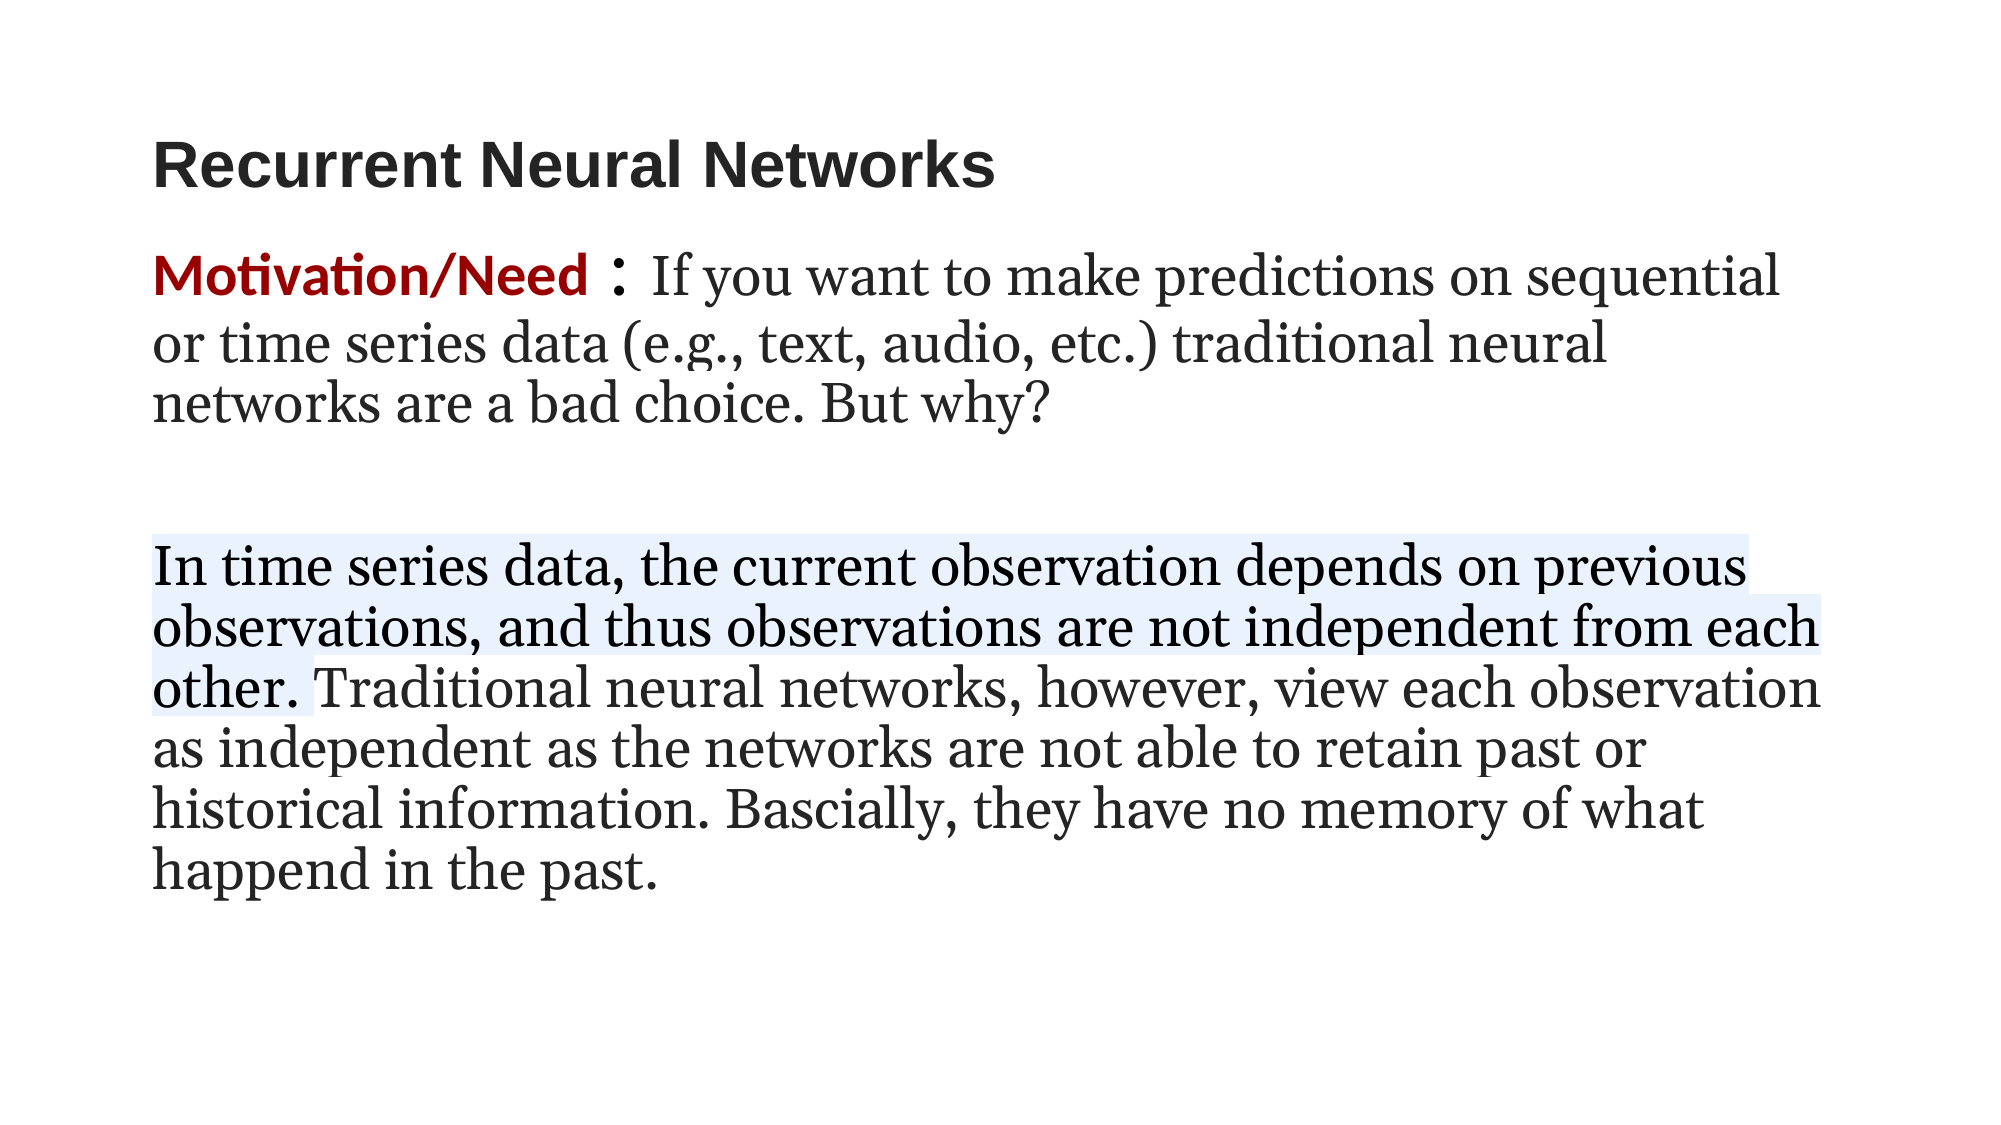

# Recurrent Neural Networks

Motivation/Need : If you want to make predictions on sequential or time series data (e.g., text, audio, etc.) traditional neural networks are a bad choice. But why?

In time series data, the current observation depends on previous observations, and thus observations are not independent from each other. Traditional neural networks, however, view each observation as independent as the networks are not able to retain past or historical information. Bascially, they have no memory of what happend in the past.